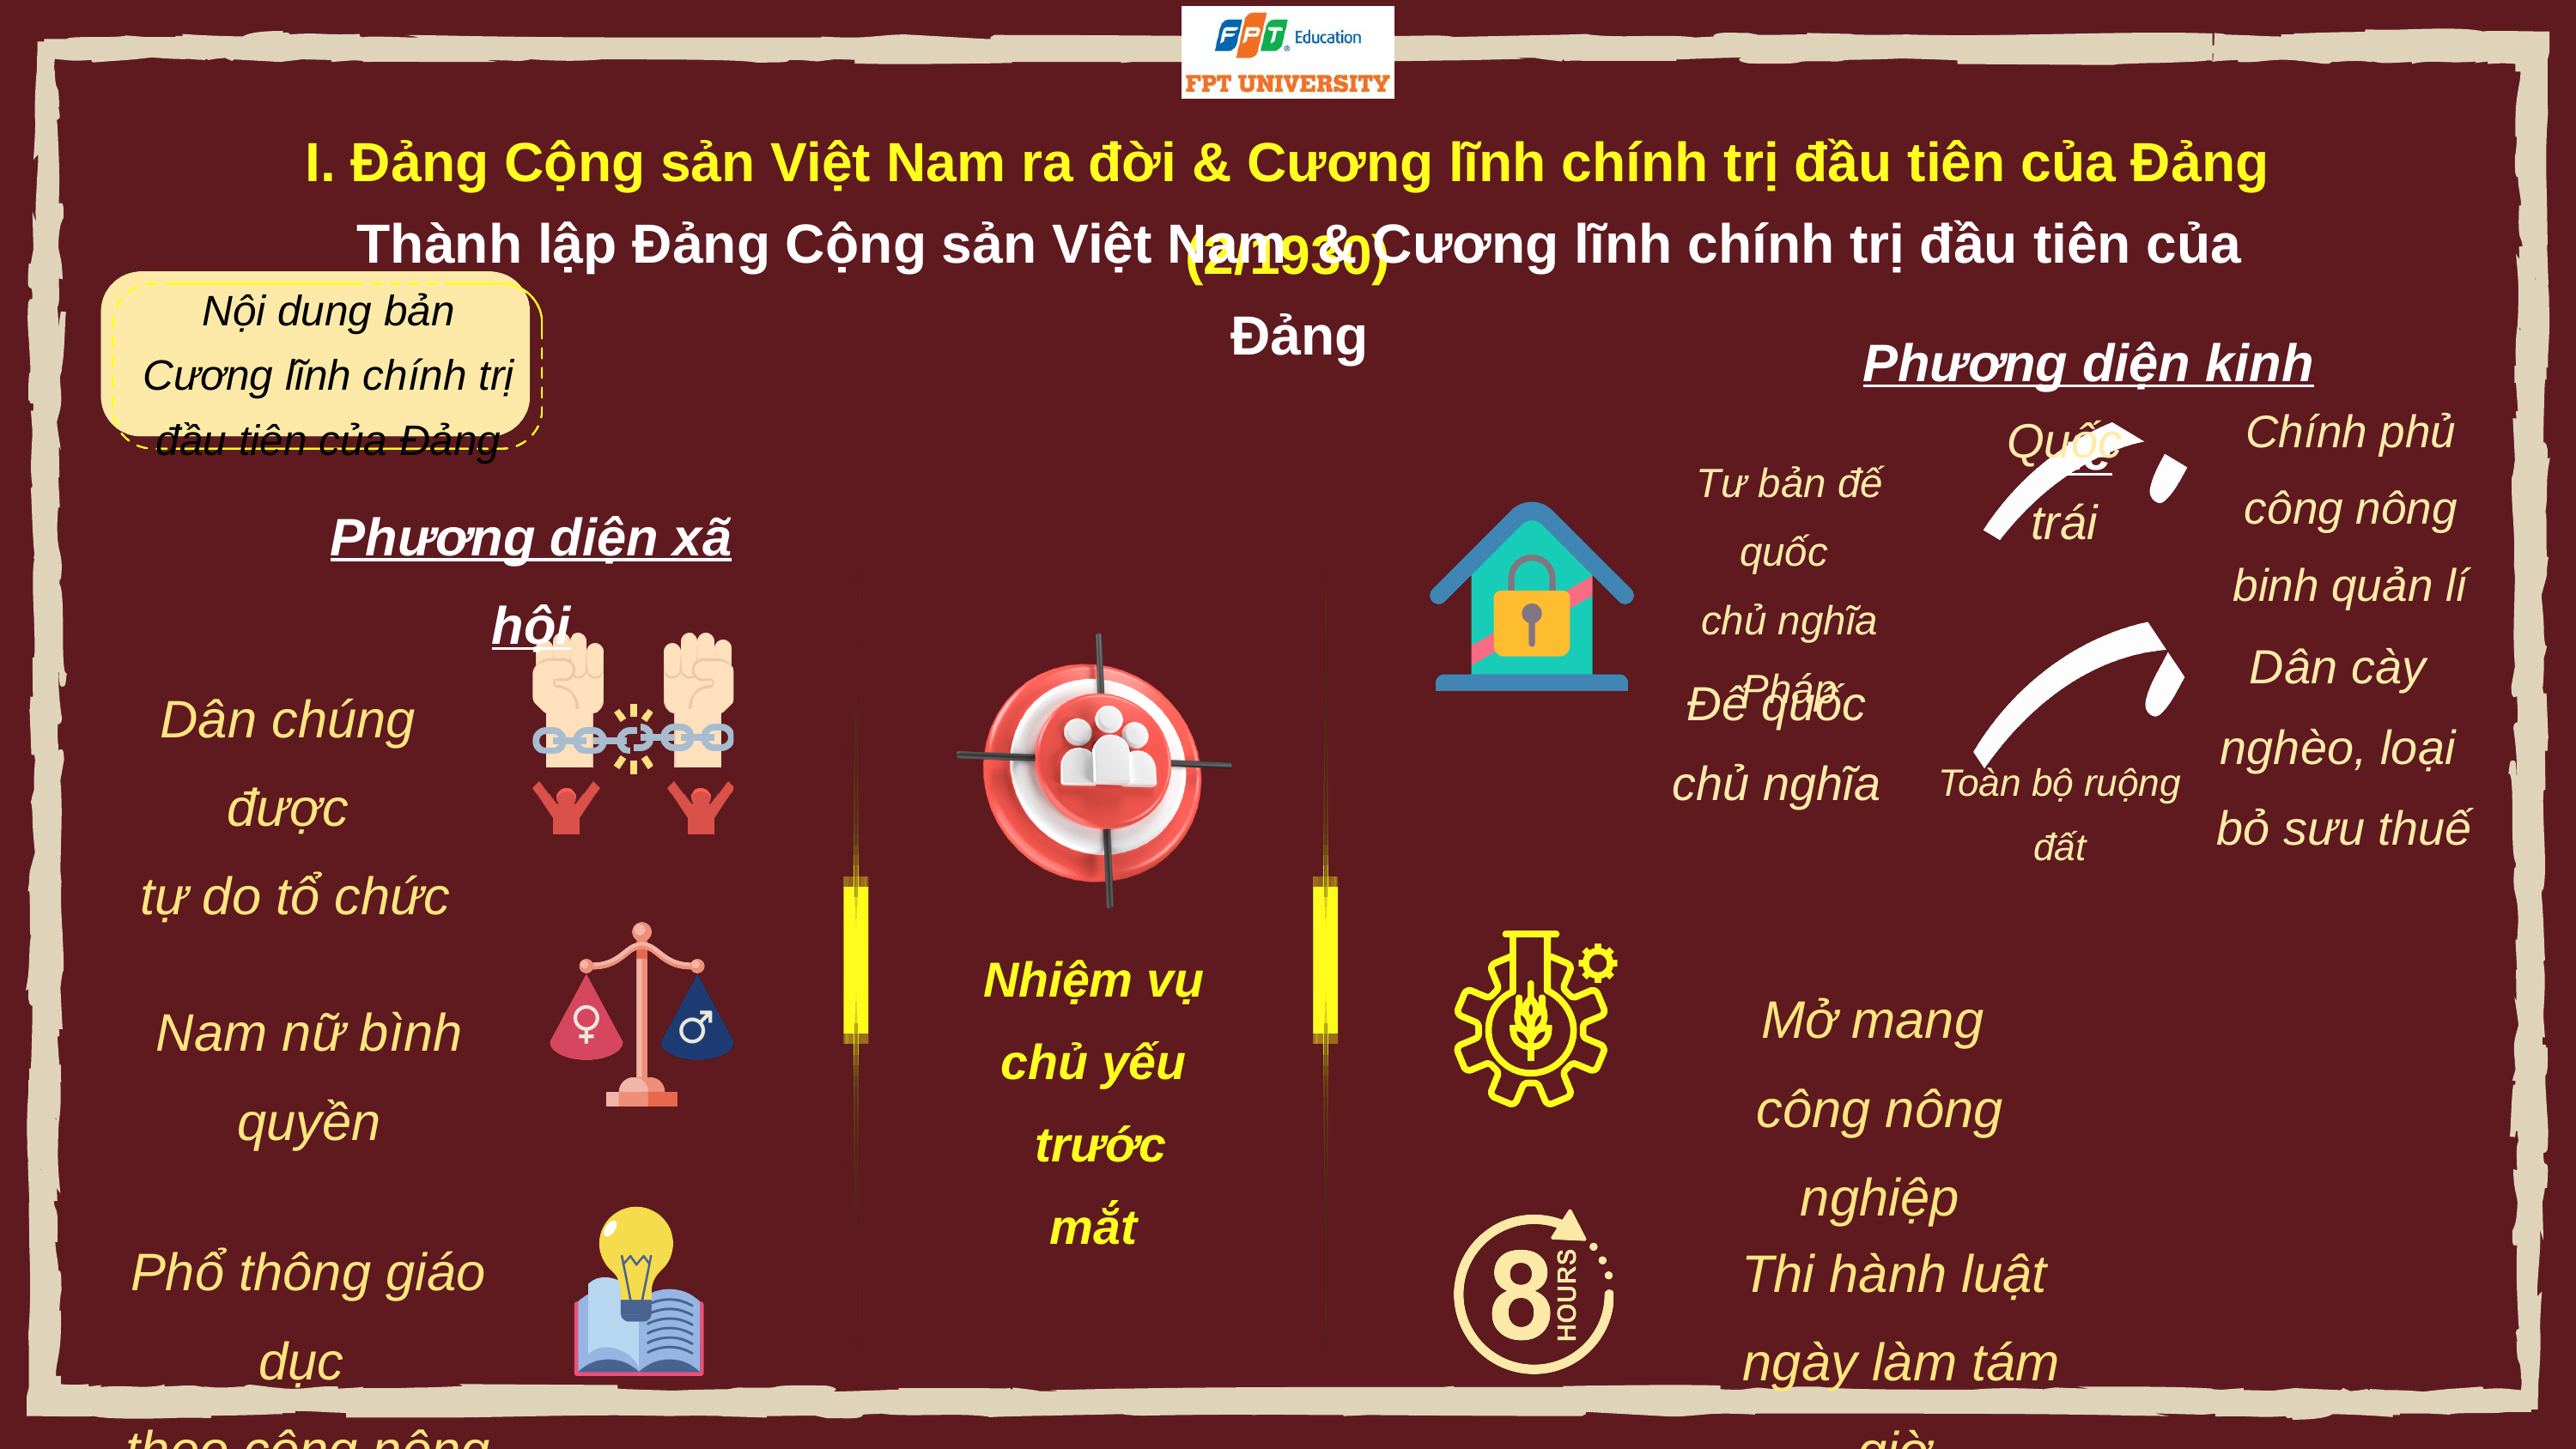

I. Đảng Cộng sản Việt Nam ra đời & Cương lĩnh chính trị đầu tiên của Đảng (2/1930)
Thành lập Đảng Cộng sản Việt Nam  & Cương lĩnh chính trị đầu tiên của Đảng
Nội dung bản
 Cương lĩnh chính trị
đầu tiên của Đảng

Phương diện kinh tế
Chính phủ công nông binh quản lí
Quốc trái

Tư bản đế quốc
chủ nghĩa Pháp
Phương diện xã hội

Dân cày
nghèo, loại
bỏ sưu thuế

Đế quốc
chủ nghĩa
Dân chúng được
 tự do tổ chức
Toàn bộ ruộng đất

Nhiệm vụ
chủ yếu
 trước mắt

Mở mang
công nông nghiệp
Nam nữ bình quyền

Phổ thông giáo dục
theo công nông hóa
Thi hành luật
 ngày làm tám giờ